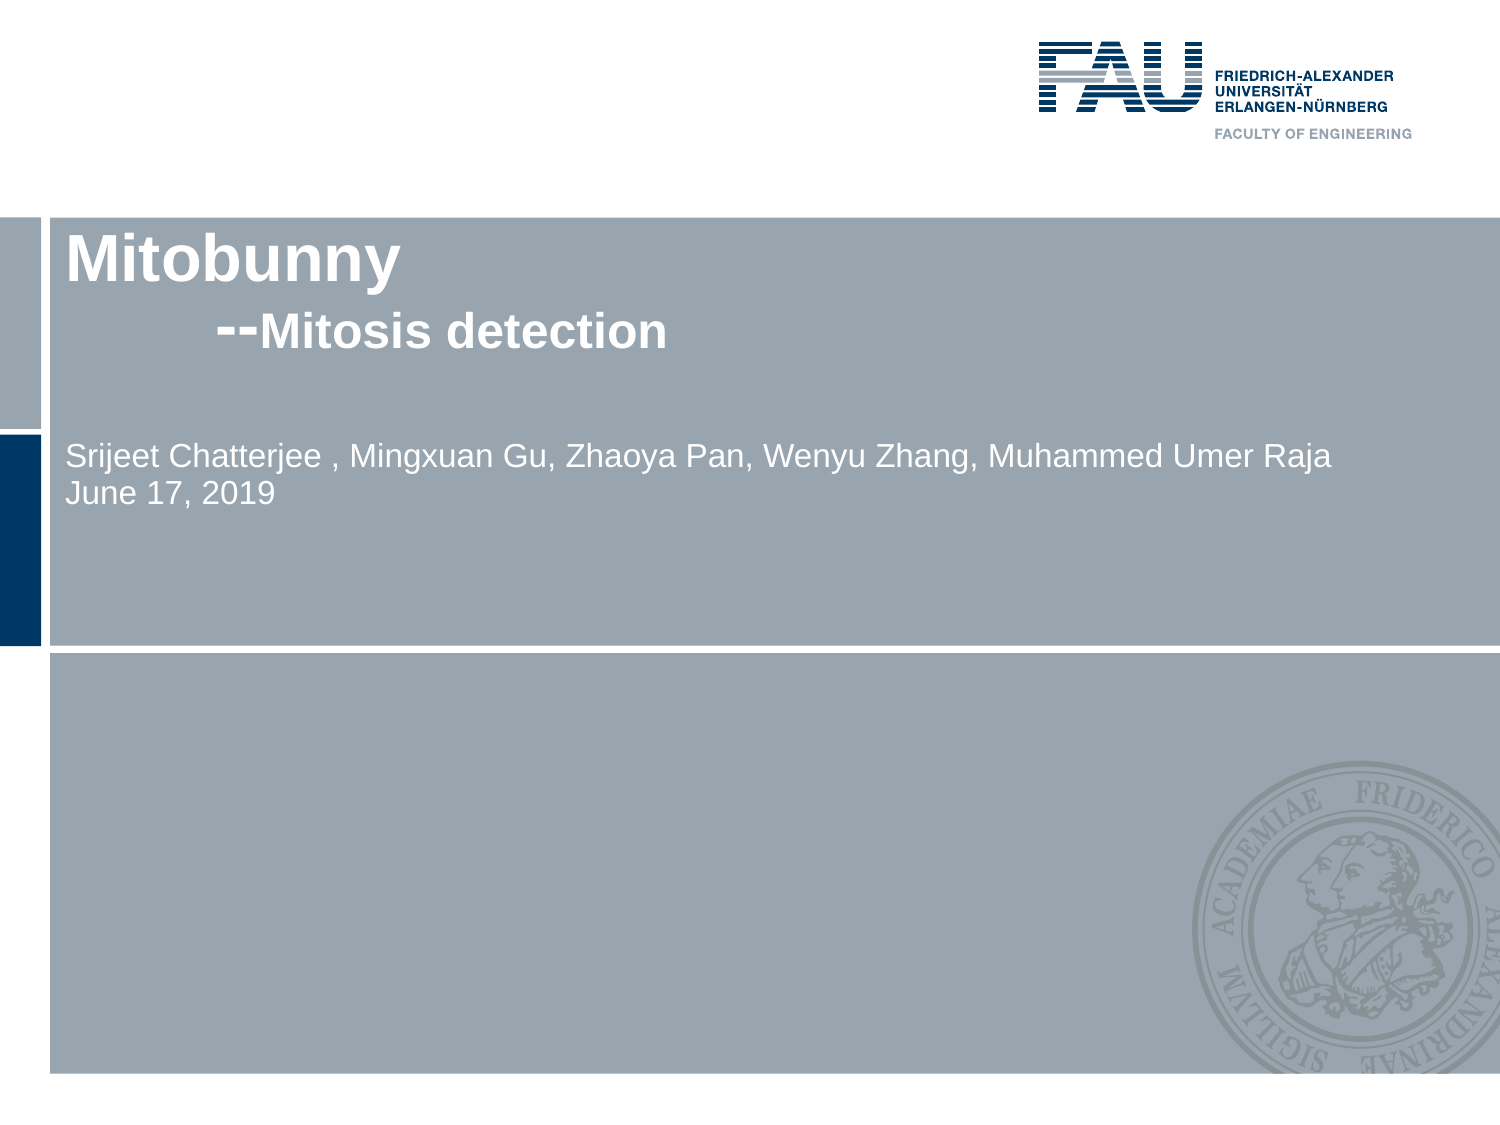

# Mitobunny --Mitosis detection
Srijeet Chatterjee , Mingxuan Gu, Zhaoya Pan, Wenyu Zhang, Muhammed Umer Raja
June 17, 2019